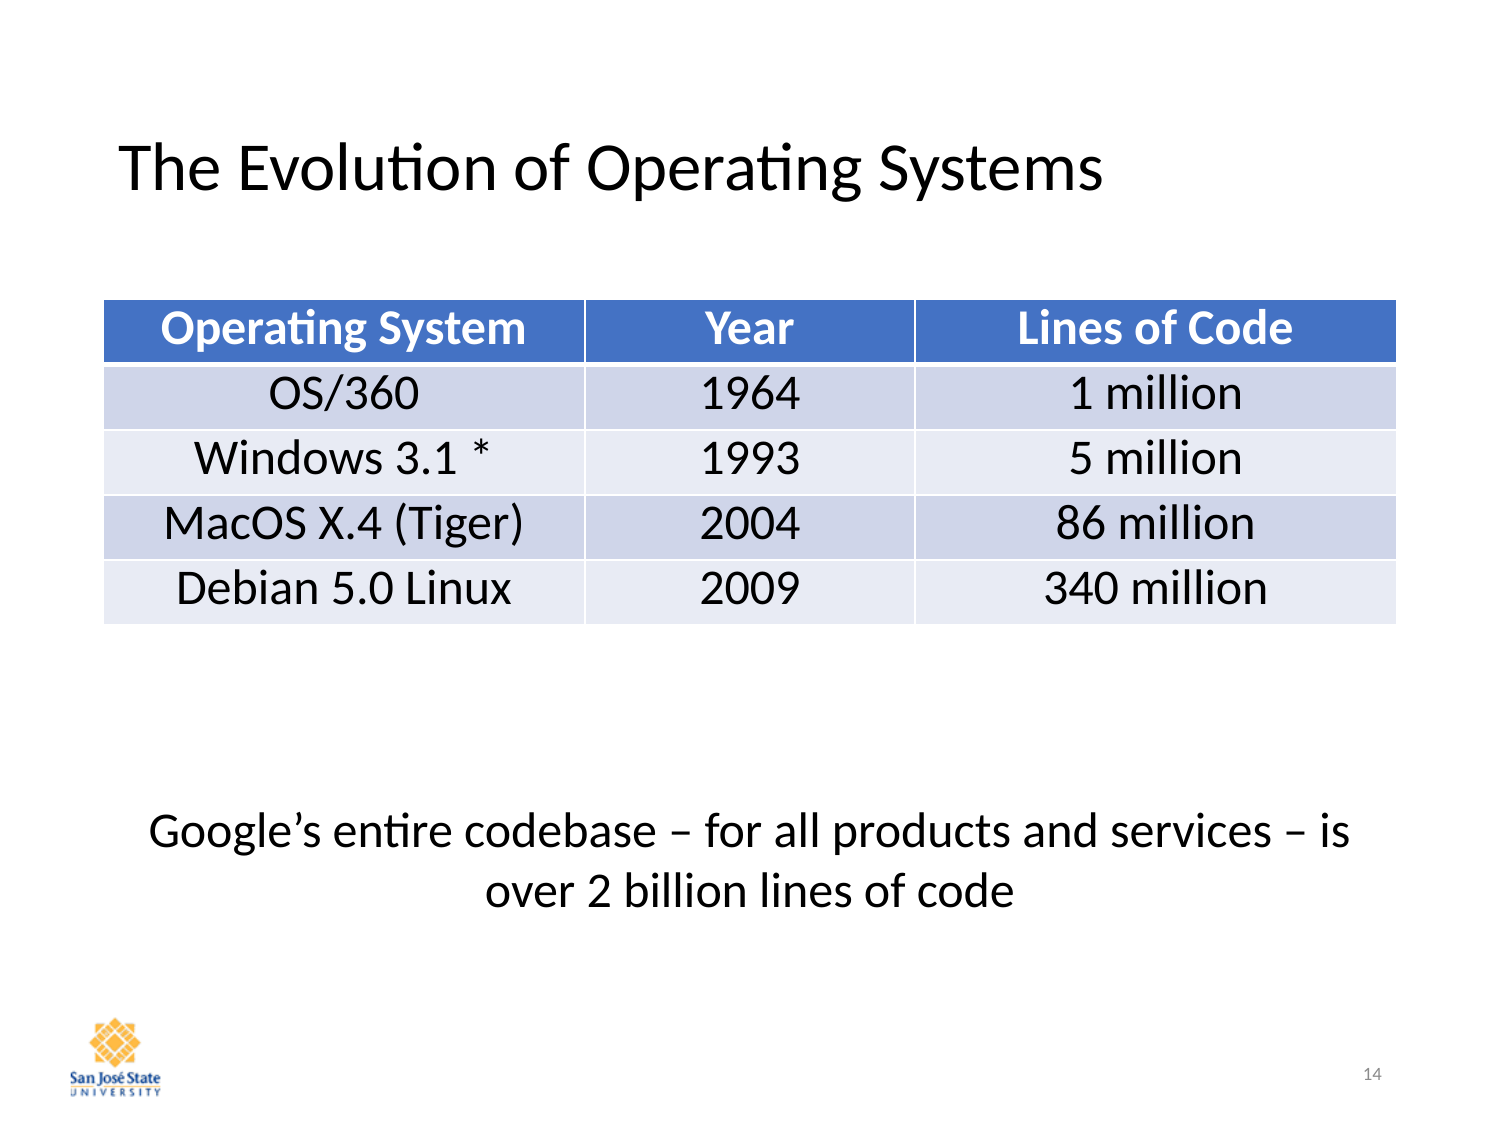

# The Evolution of Operating Systems
| Operating System | Year | Lines of Code |
| --- | --- | --- |
| OS/360 | 1964 | 1 million |
| Windows 3.1 \* | 1993 | 5 million |
| MacOS X.4 (Tiger) | 2004 | 86 million |
| Debian 5.0 Linux | 2009 | 340 million |
Google’s entire codebase – for all products and services – is over 2 billion lines of code
14